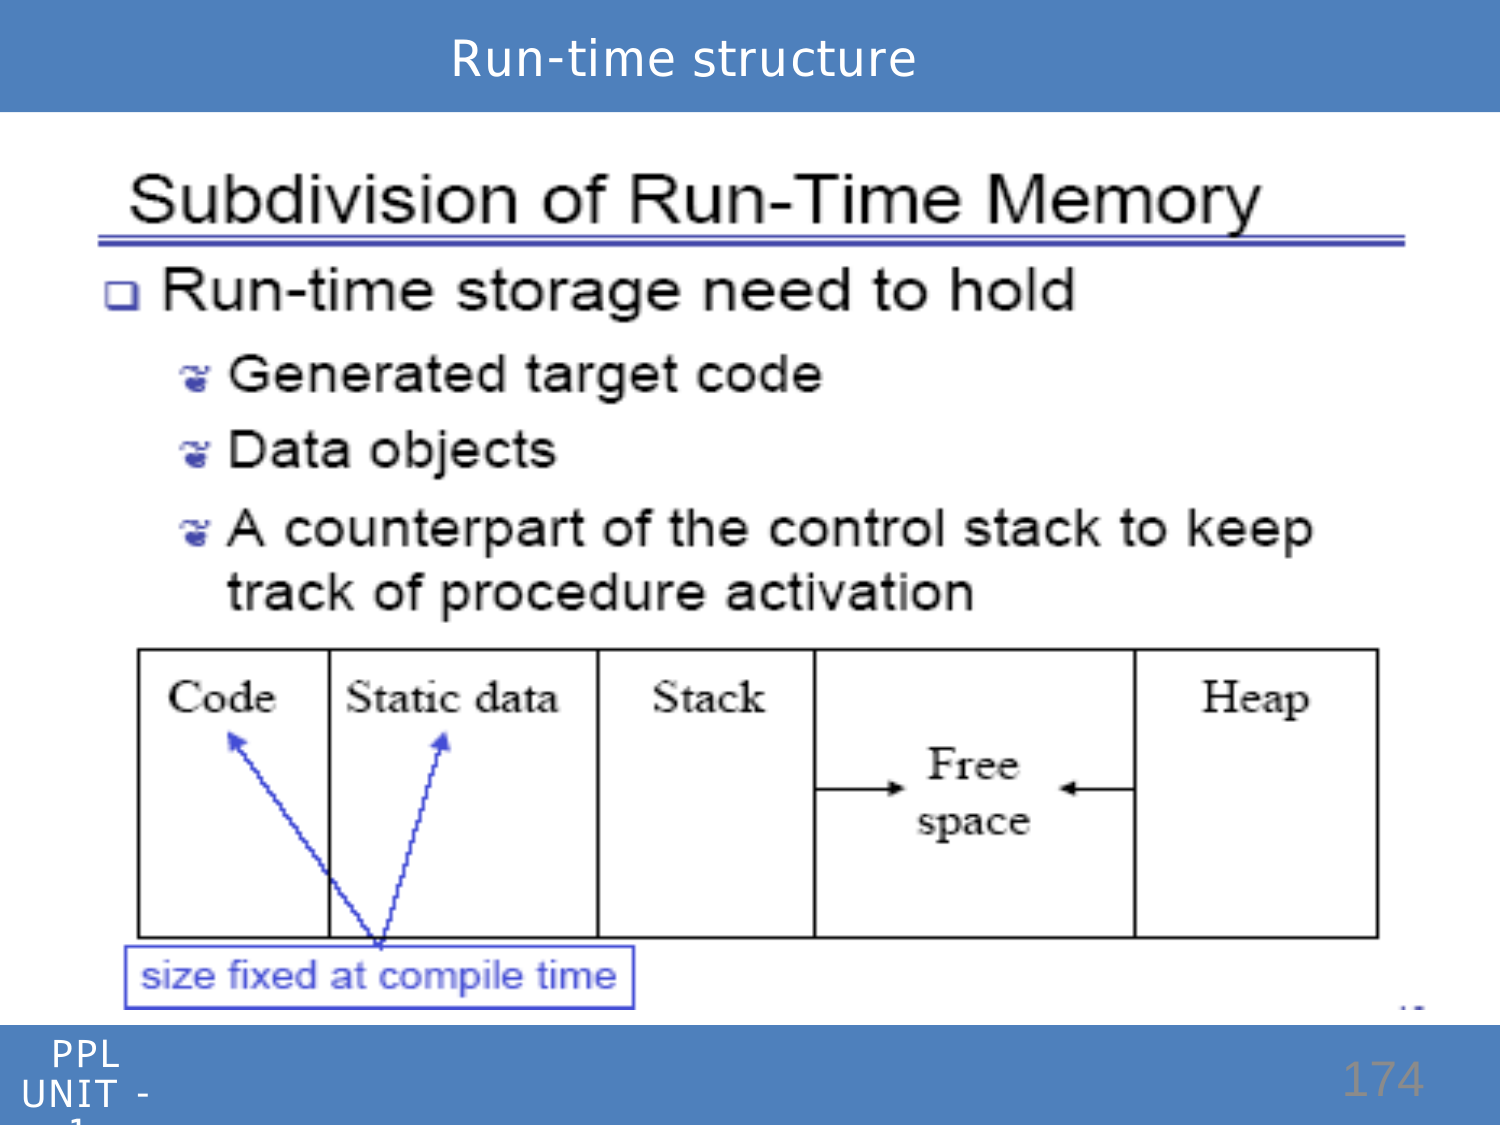

# Run-time structure

PPL UNIT - 1  SE(Computer)
174